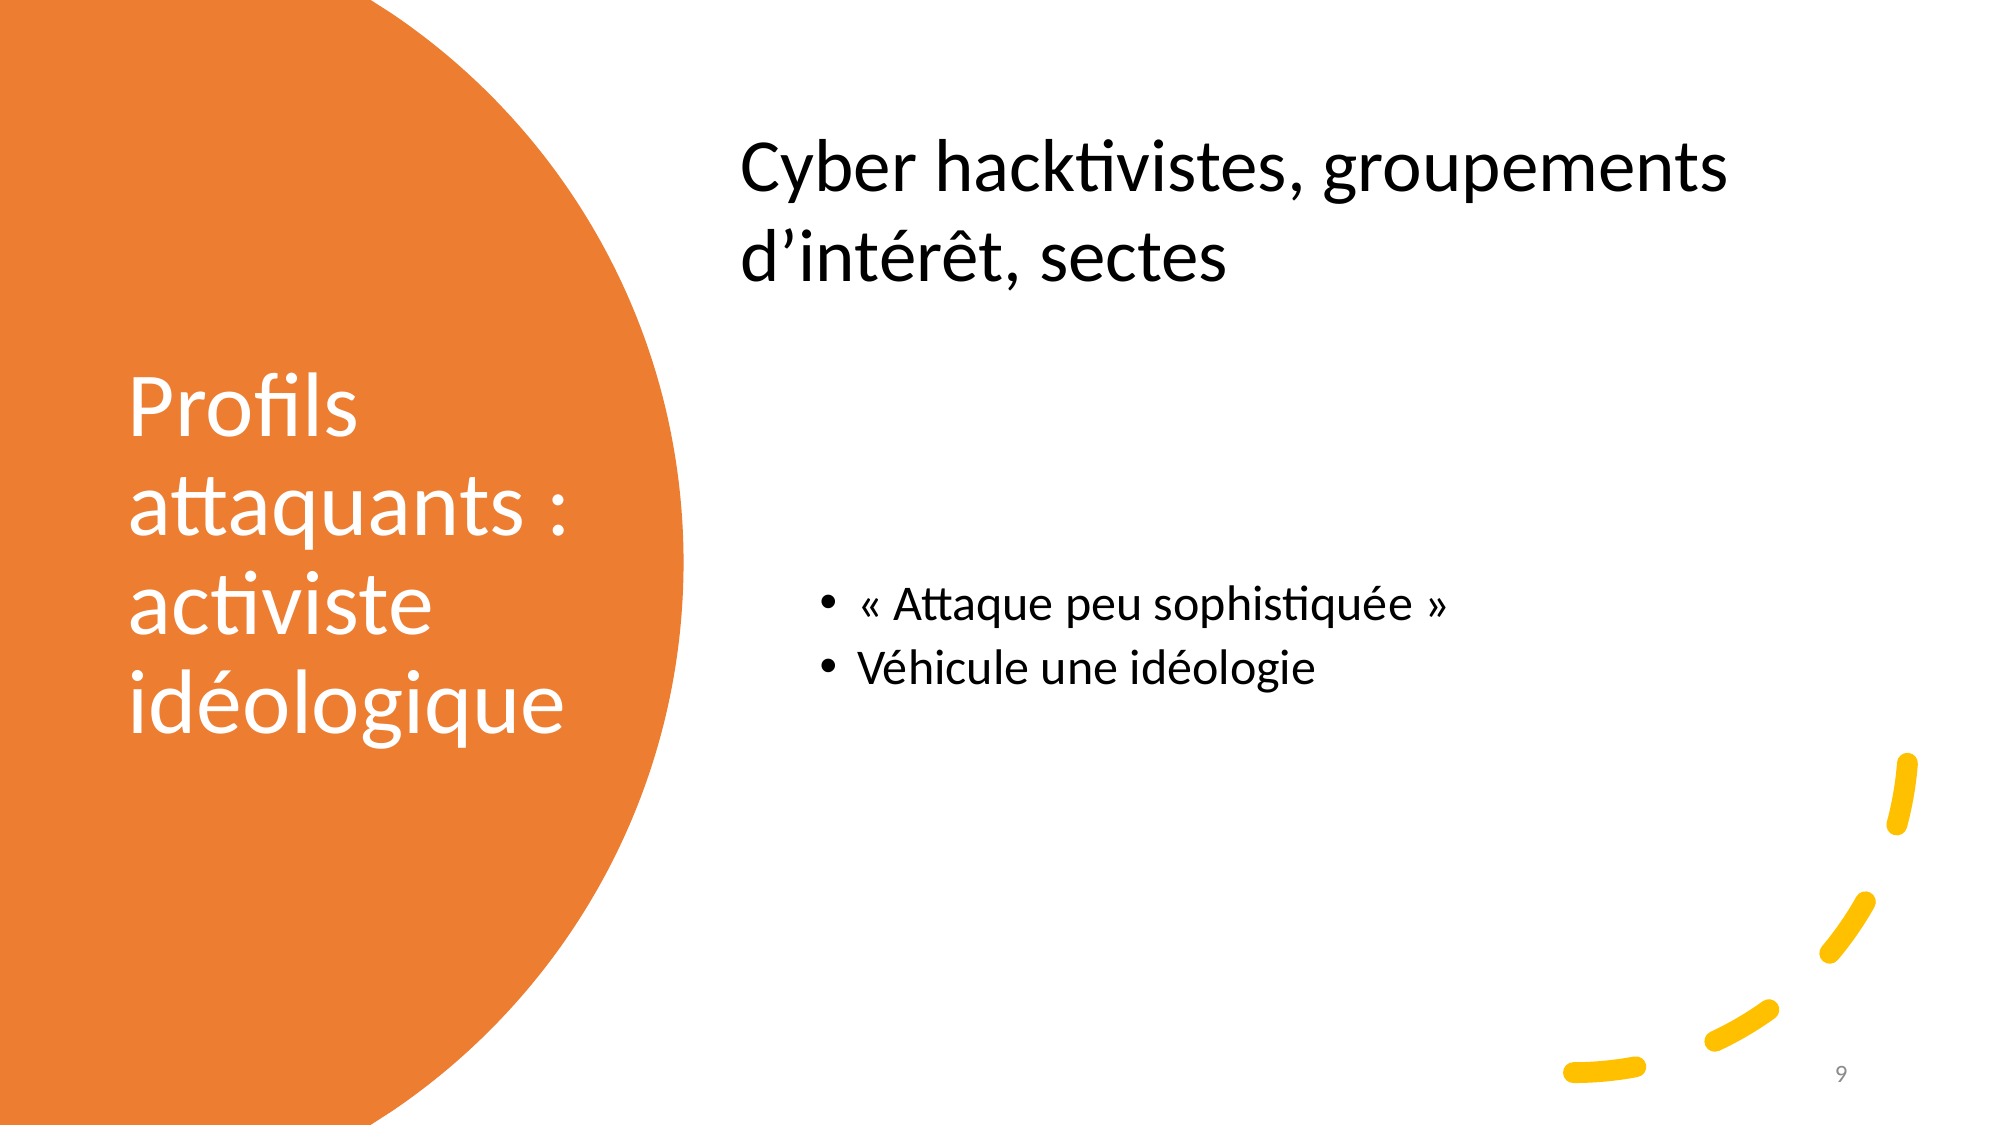

Cyber hacktivistes, groupements d’intérêt, sectes
# Profils attaquants : activiste idéologique
« Attaque peu sophistiquée »
Véhicule une idéologie

9